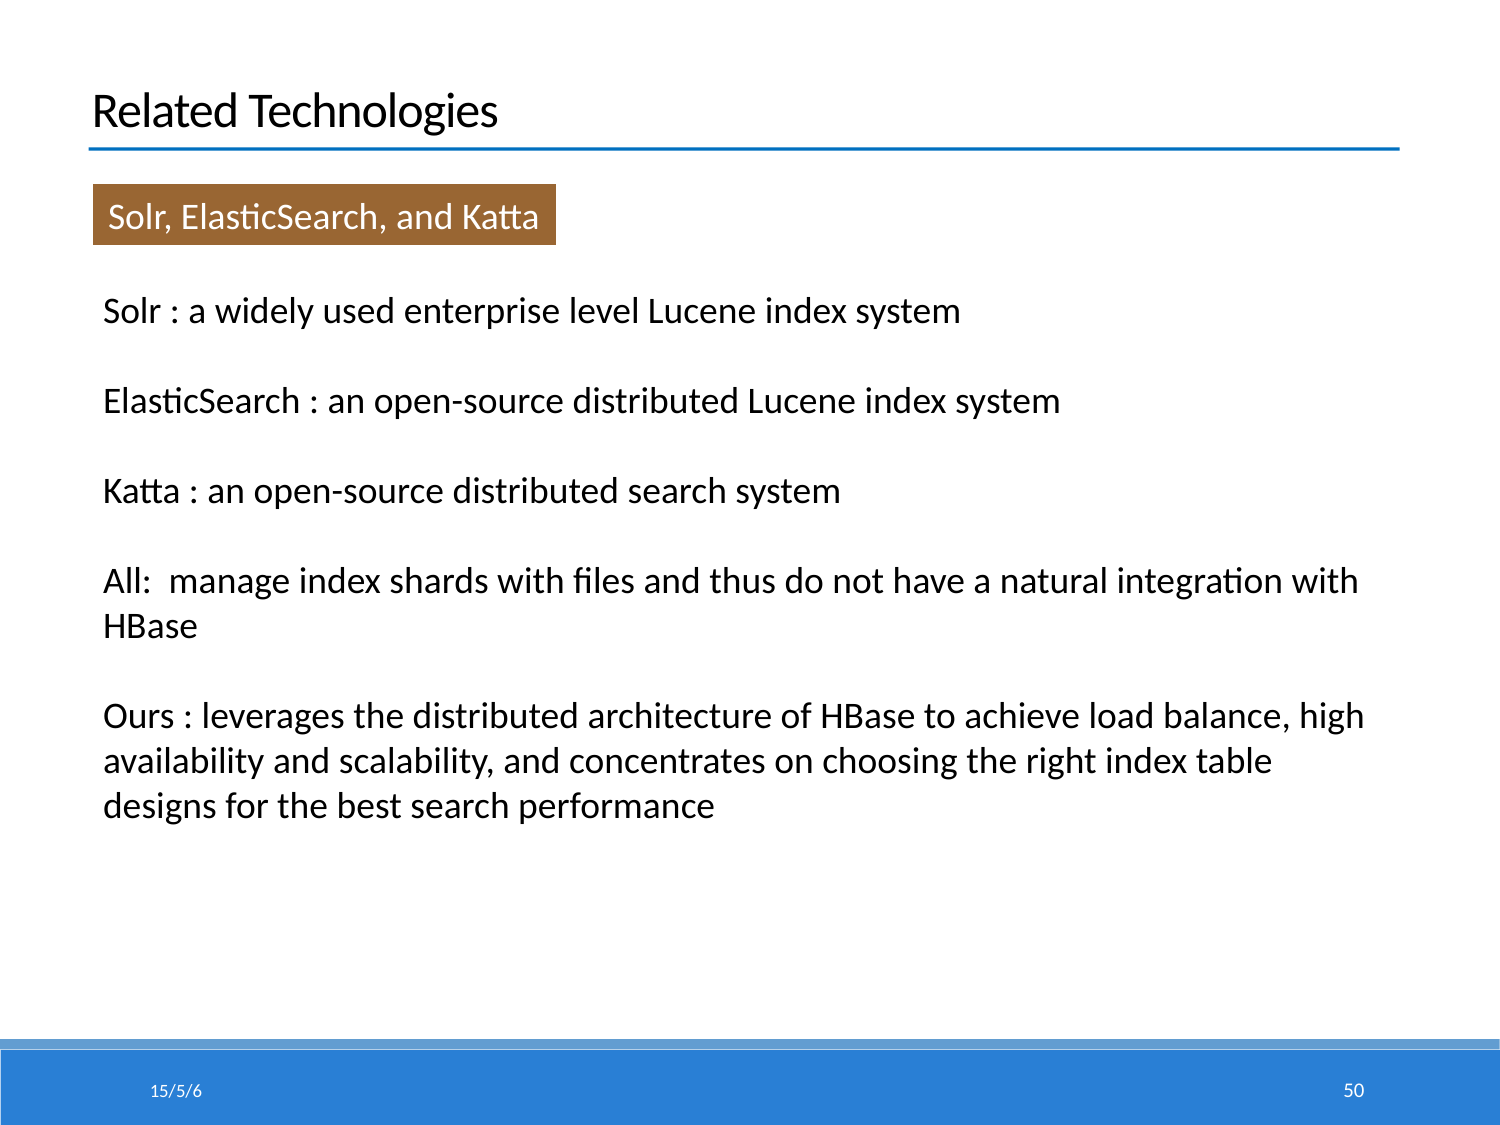

Related Technologies

Solr, ElasticSearch, and Katta
Solr : a widely used enterprise level Lucene index system

ElasticSearch : an open-source distributed Lucene index system

Katta : an open-source distributed search system

All:  manage index shards with files and thus do not have a natural integration with HBase

Ours : leverages the distributed architecture of HBase to achieve load balance, high availability and scalability, and concentrates on choosing the right index table designs for the best search performance
15/5/6
50